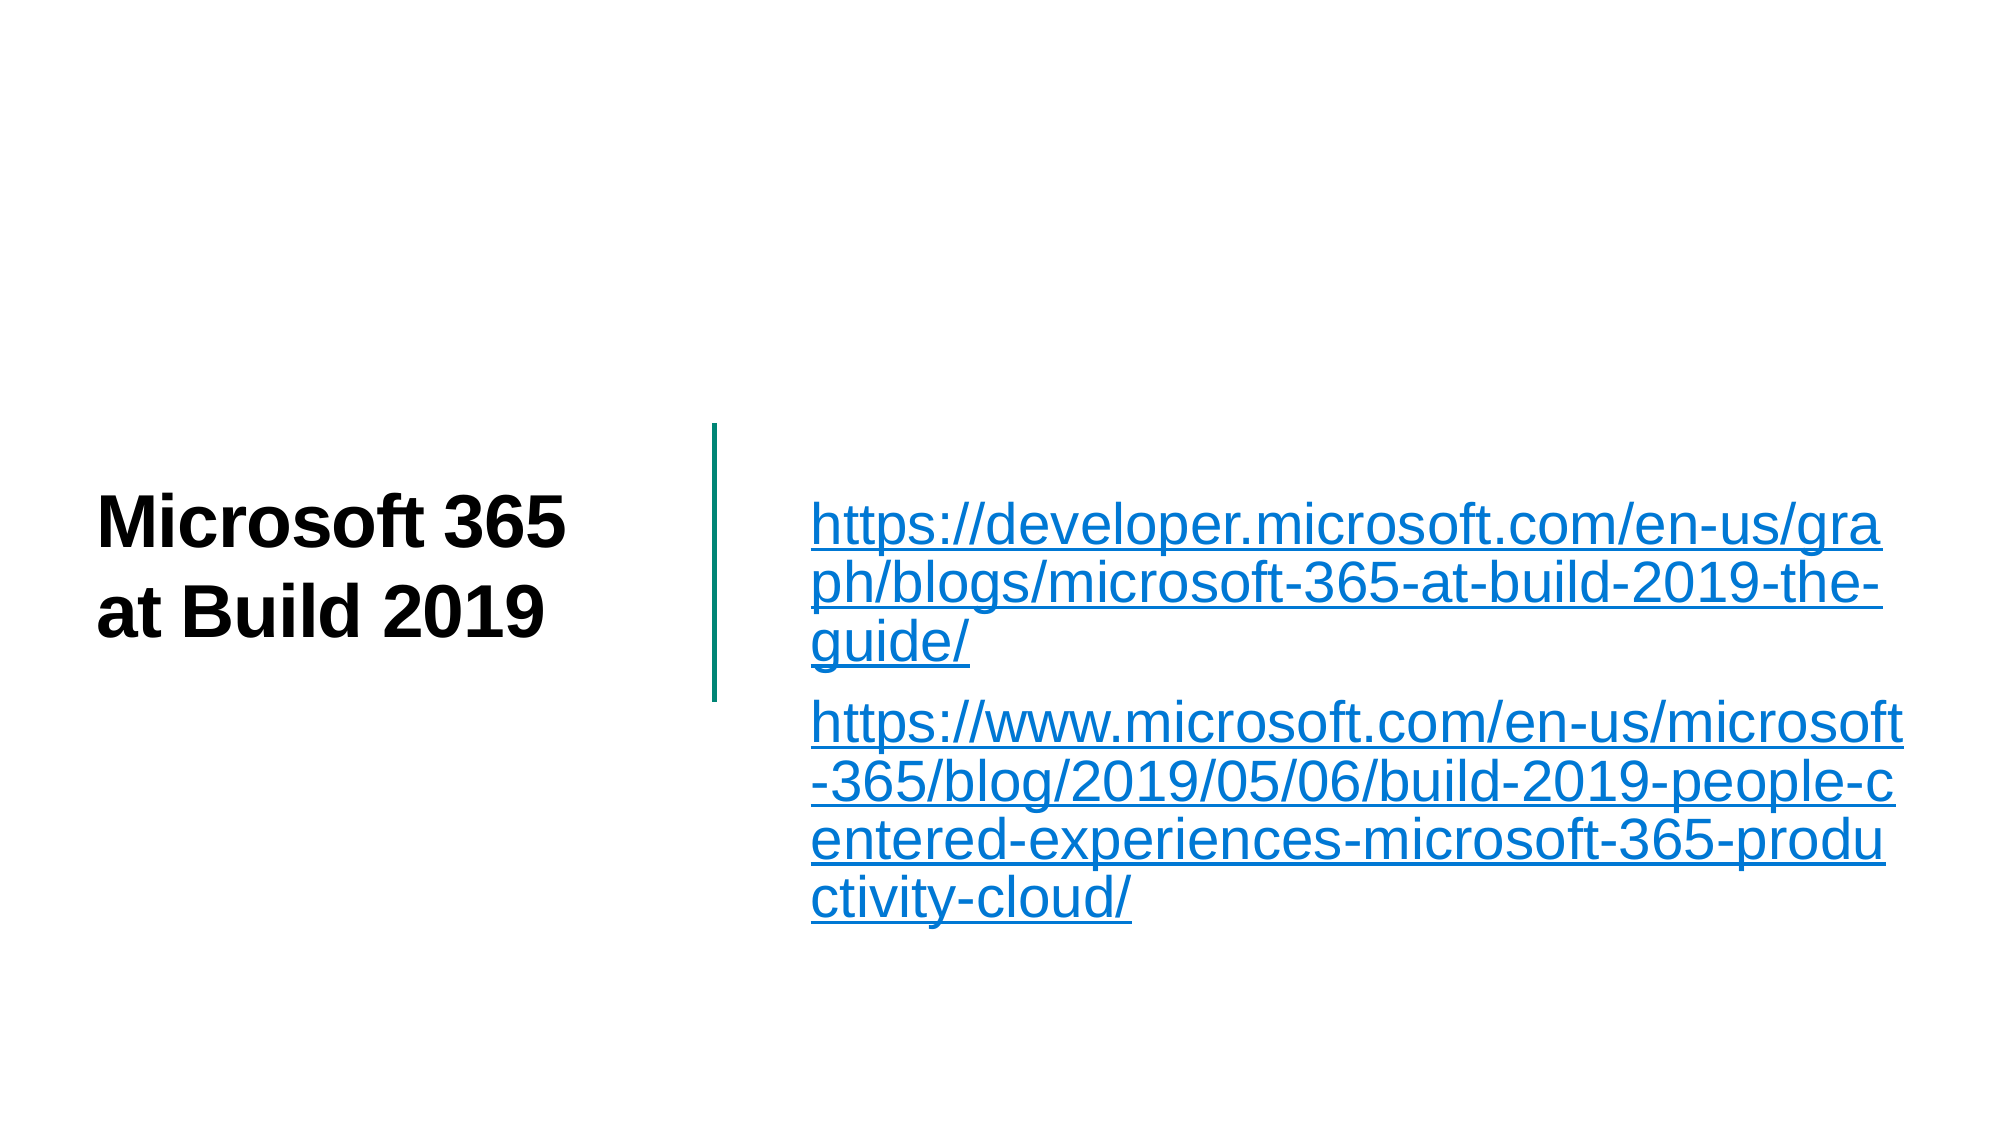

# Microsoft 365 at Build 2019
https://developer.microsoft.com/en-us/graph/blogs/microsoft-365-at-build-2019-the-guide/
https://www.microsoft.com/en-us/microsoft-365/blog/2019/05/06/build-2019-people-centered-experiences-microsoft-365-productivity-cloud/